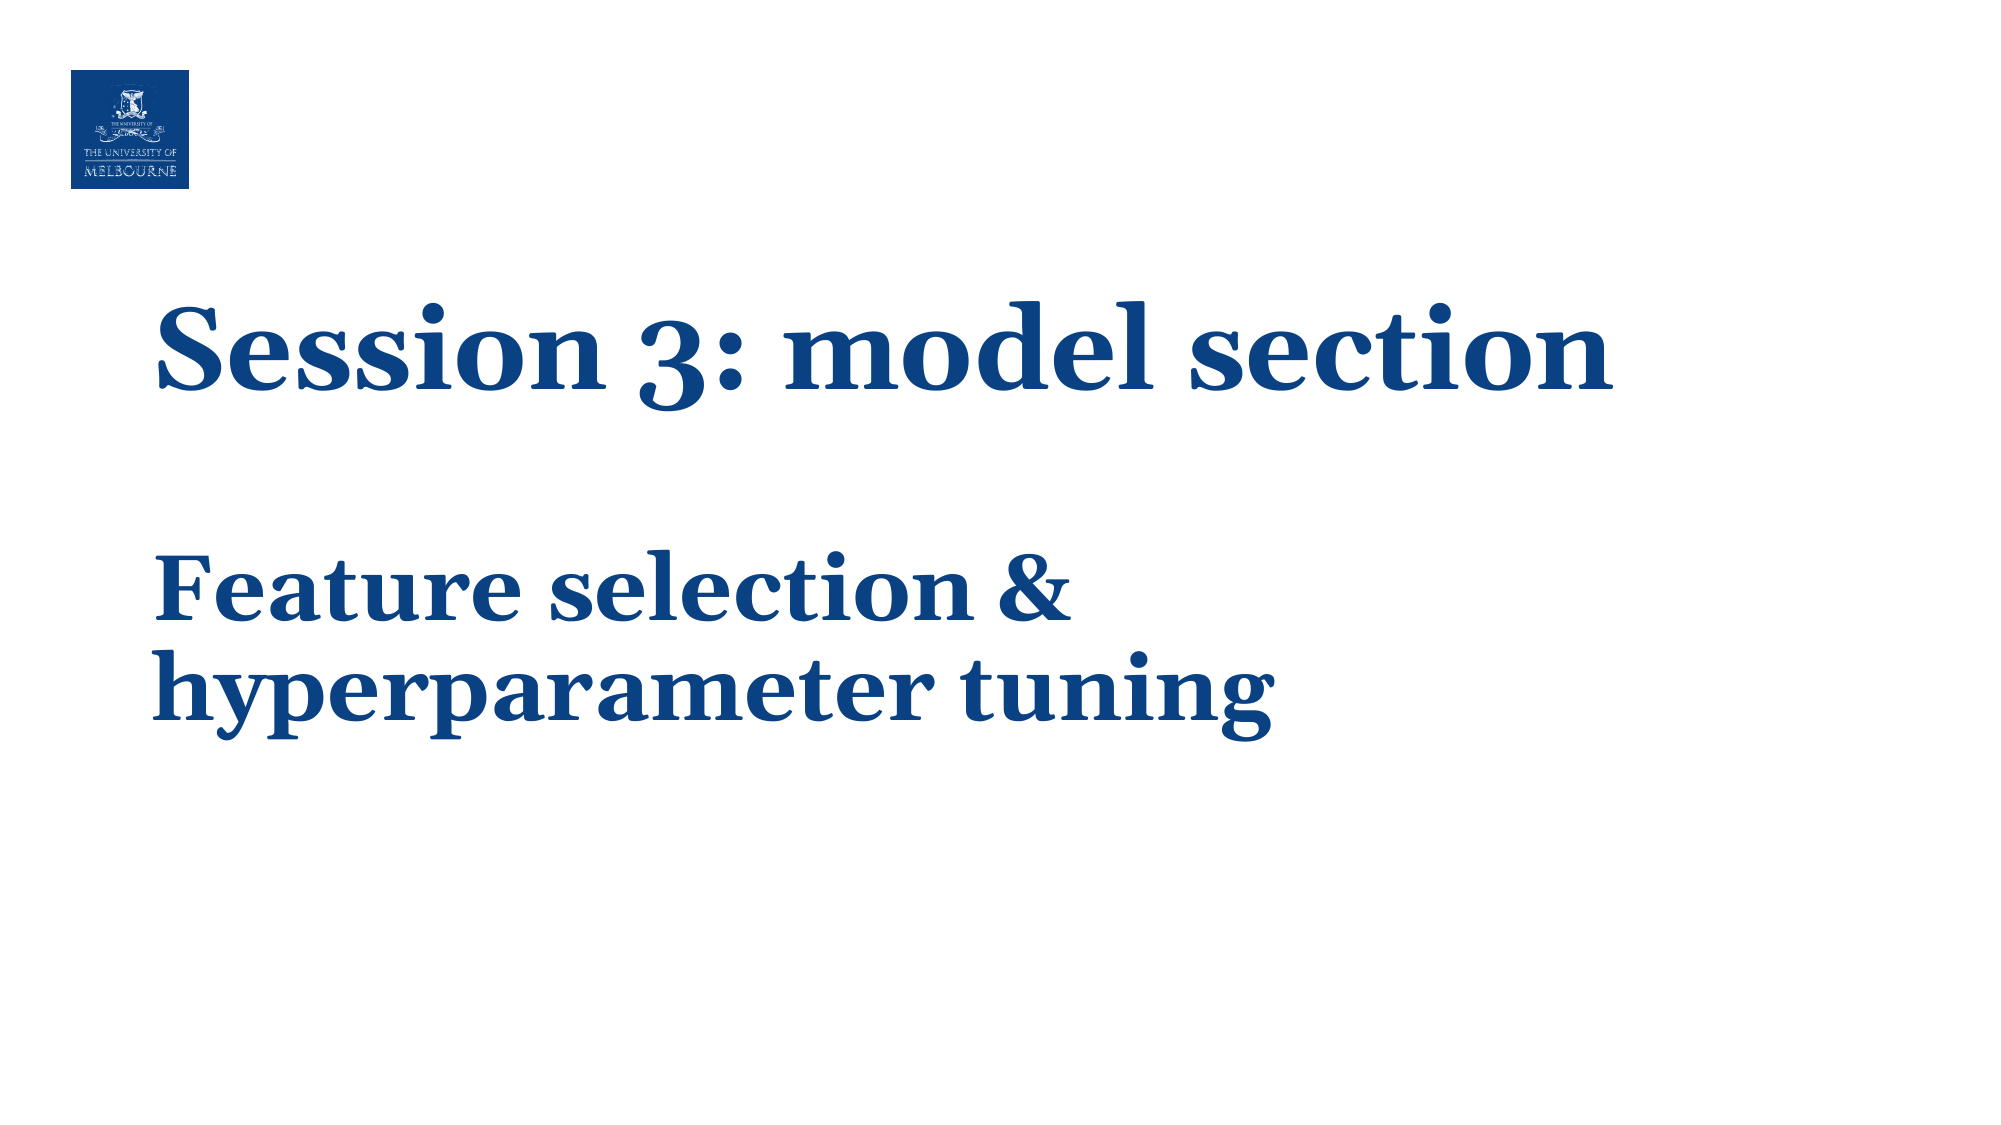

# Session 3: model section Feature selection & hyperparameter tuning